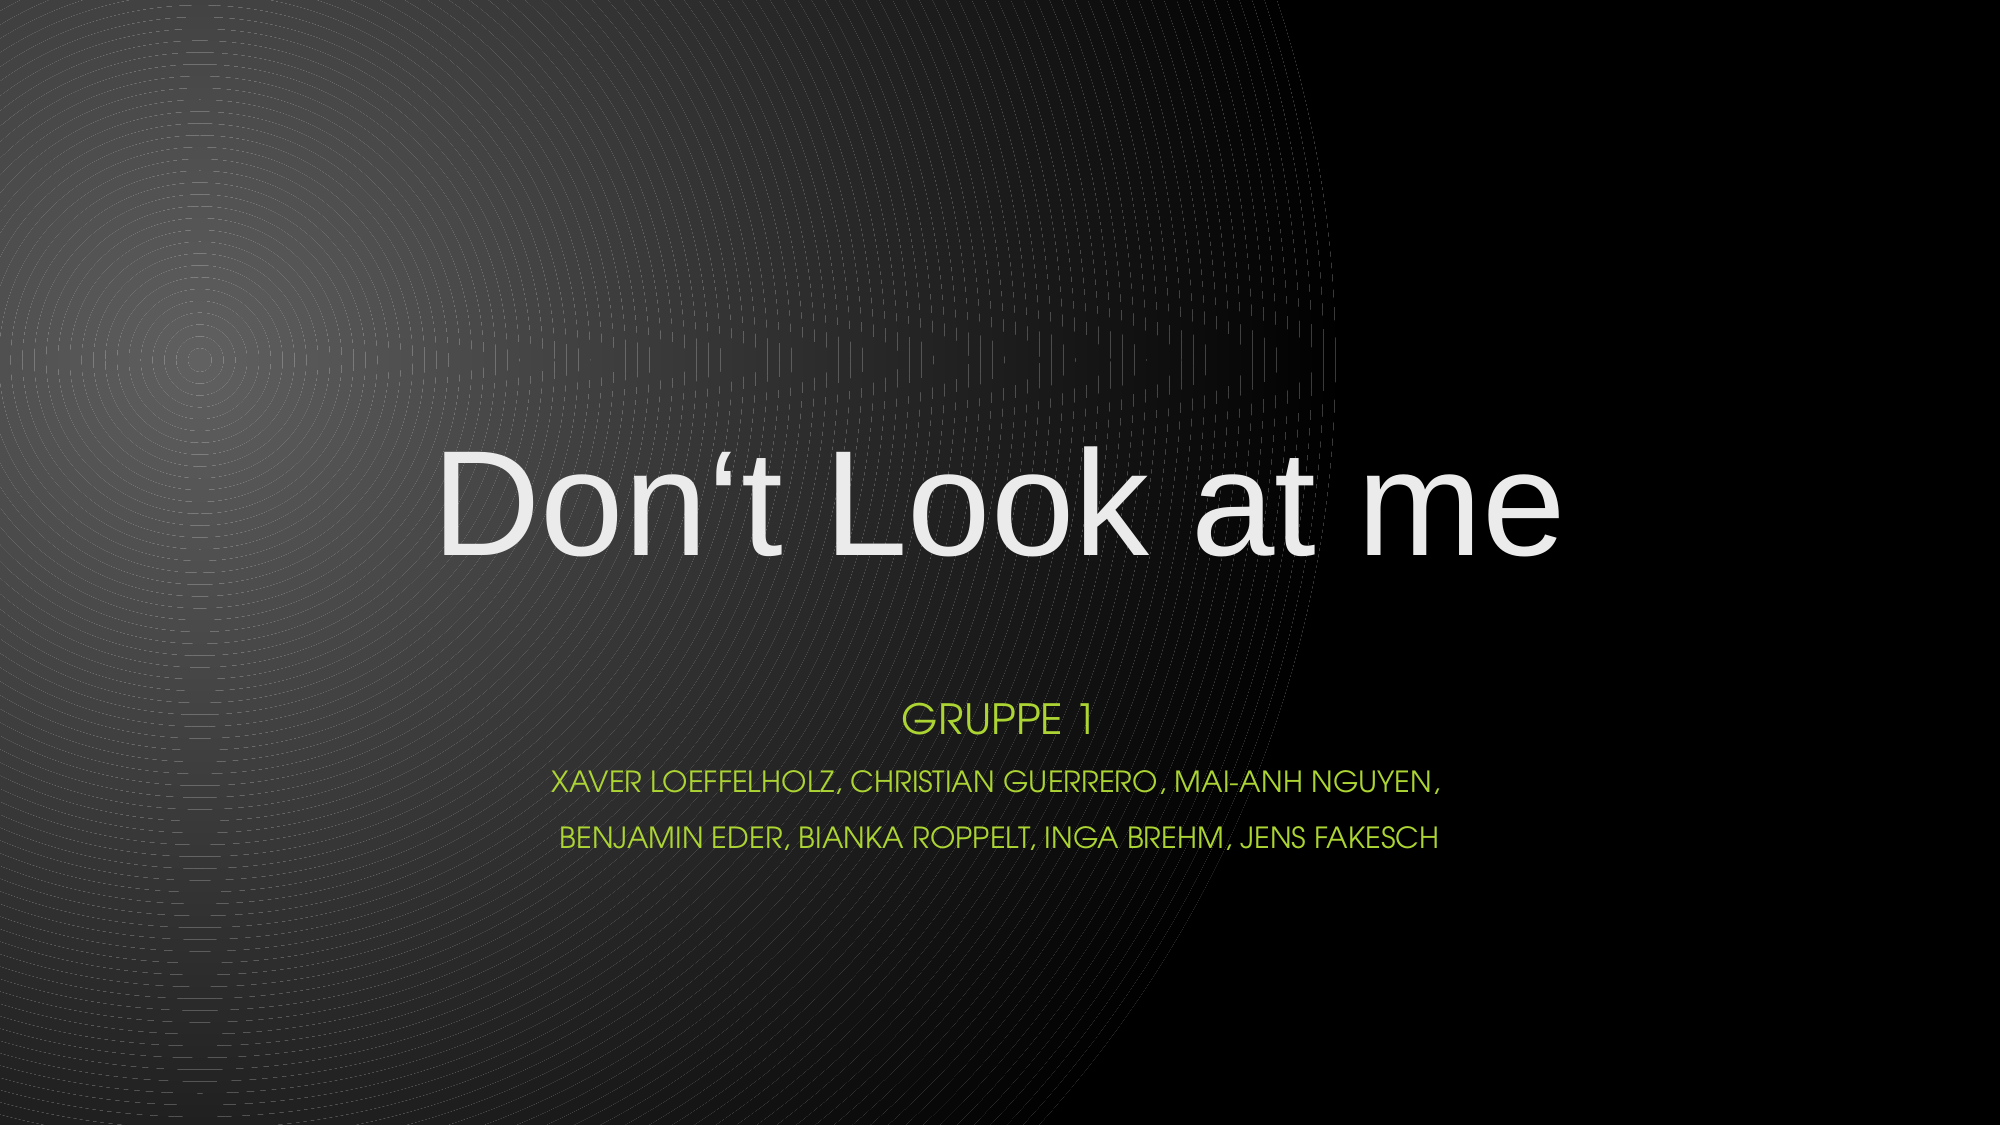

# Don‘t Look at me
Gruppe 1
Xaver Loeffelholz, Christian Guerrero, Mai-Anh Nguyen,
Benjamin Eder, Bianka Roppelt, Inga Brehm, Jens Fakesch